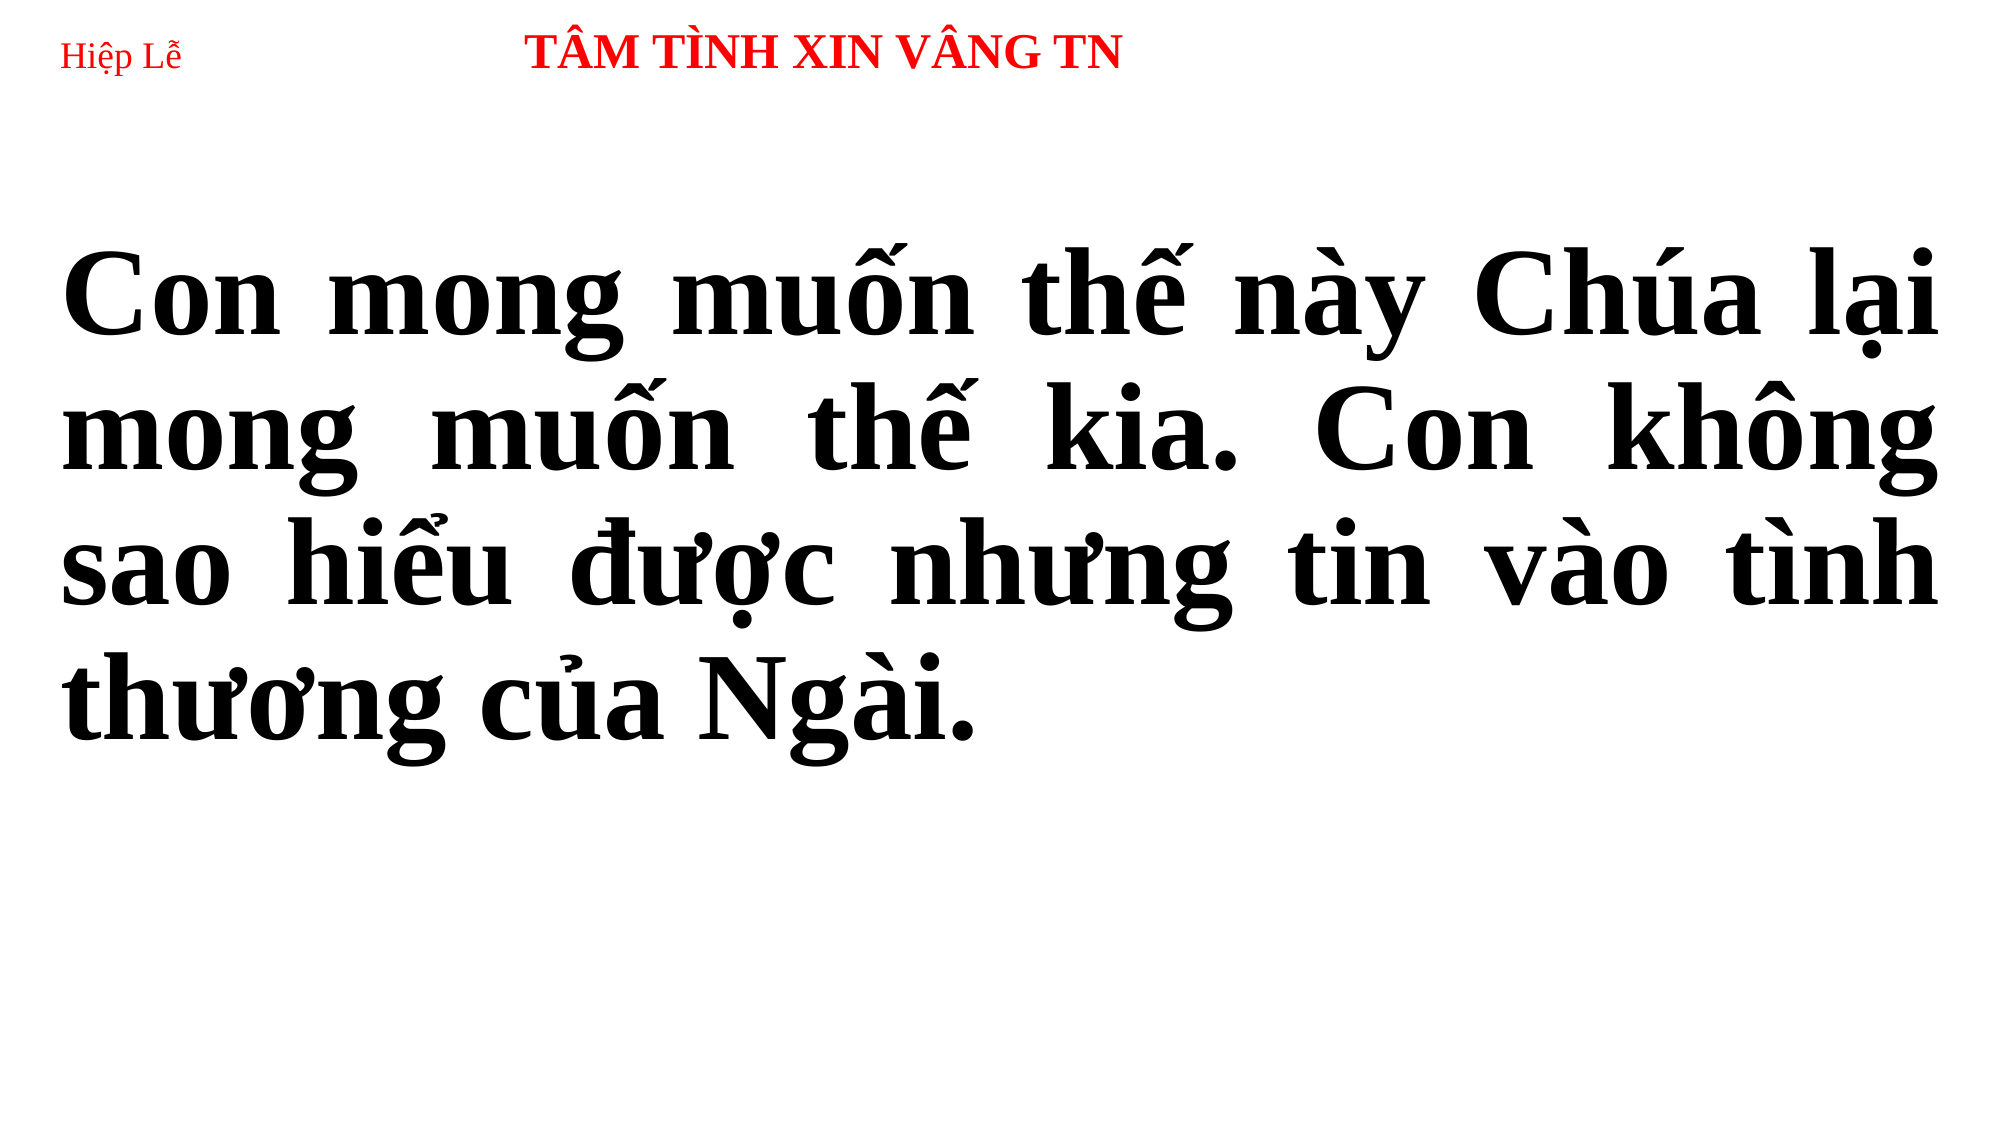

# Hiệp Lễ                                    TÂM TÌNH XIN VÂNG TN
Con mong muốn thế này Chúa lại mong muốn thế kia. Con không sao hiểu được nhưng tin vào tình thương của Ngài.